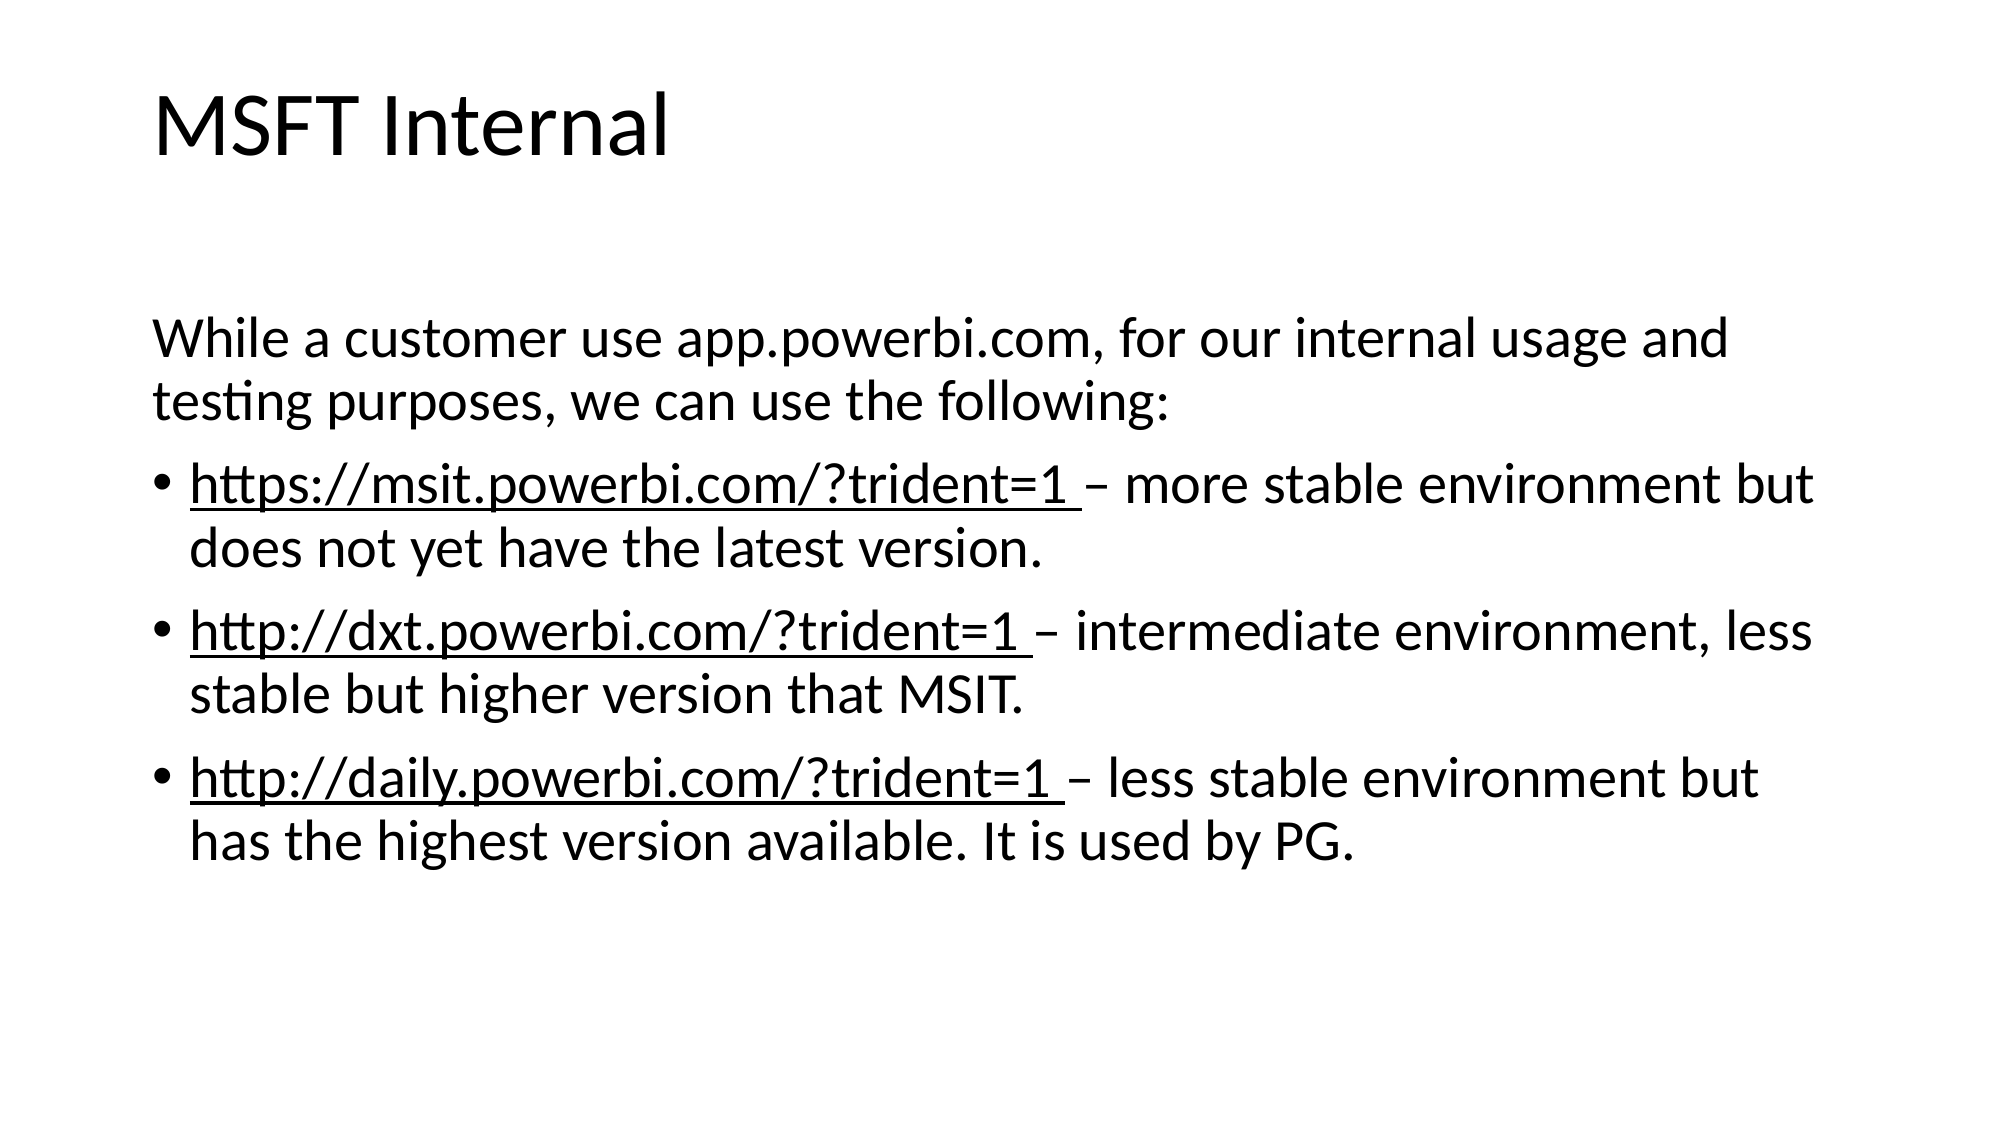

# MSFT Internal
While a customer use app.powerbi.com, for our internal usage and testing purposes, we can use the following:
https://msit.powerbi.com/?trident=1 – more stable environment but does not yet have the latest version.
http://dxt.powerbi.com/?trident=1 – intermediate environment, less stable but higher version that MSIT.
http://daily.powerbi.com/?trident=1 – less stable environment but has the highest version available. It is used by PG.